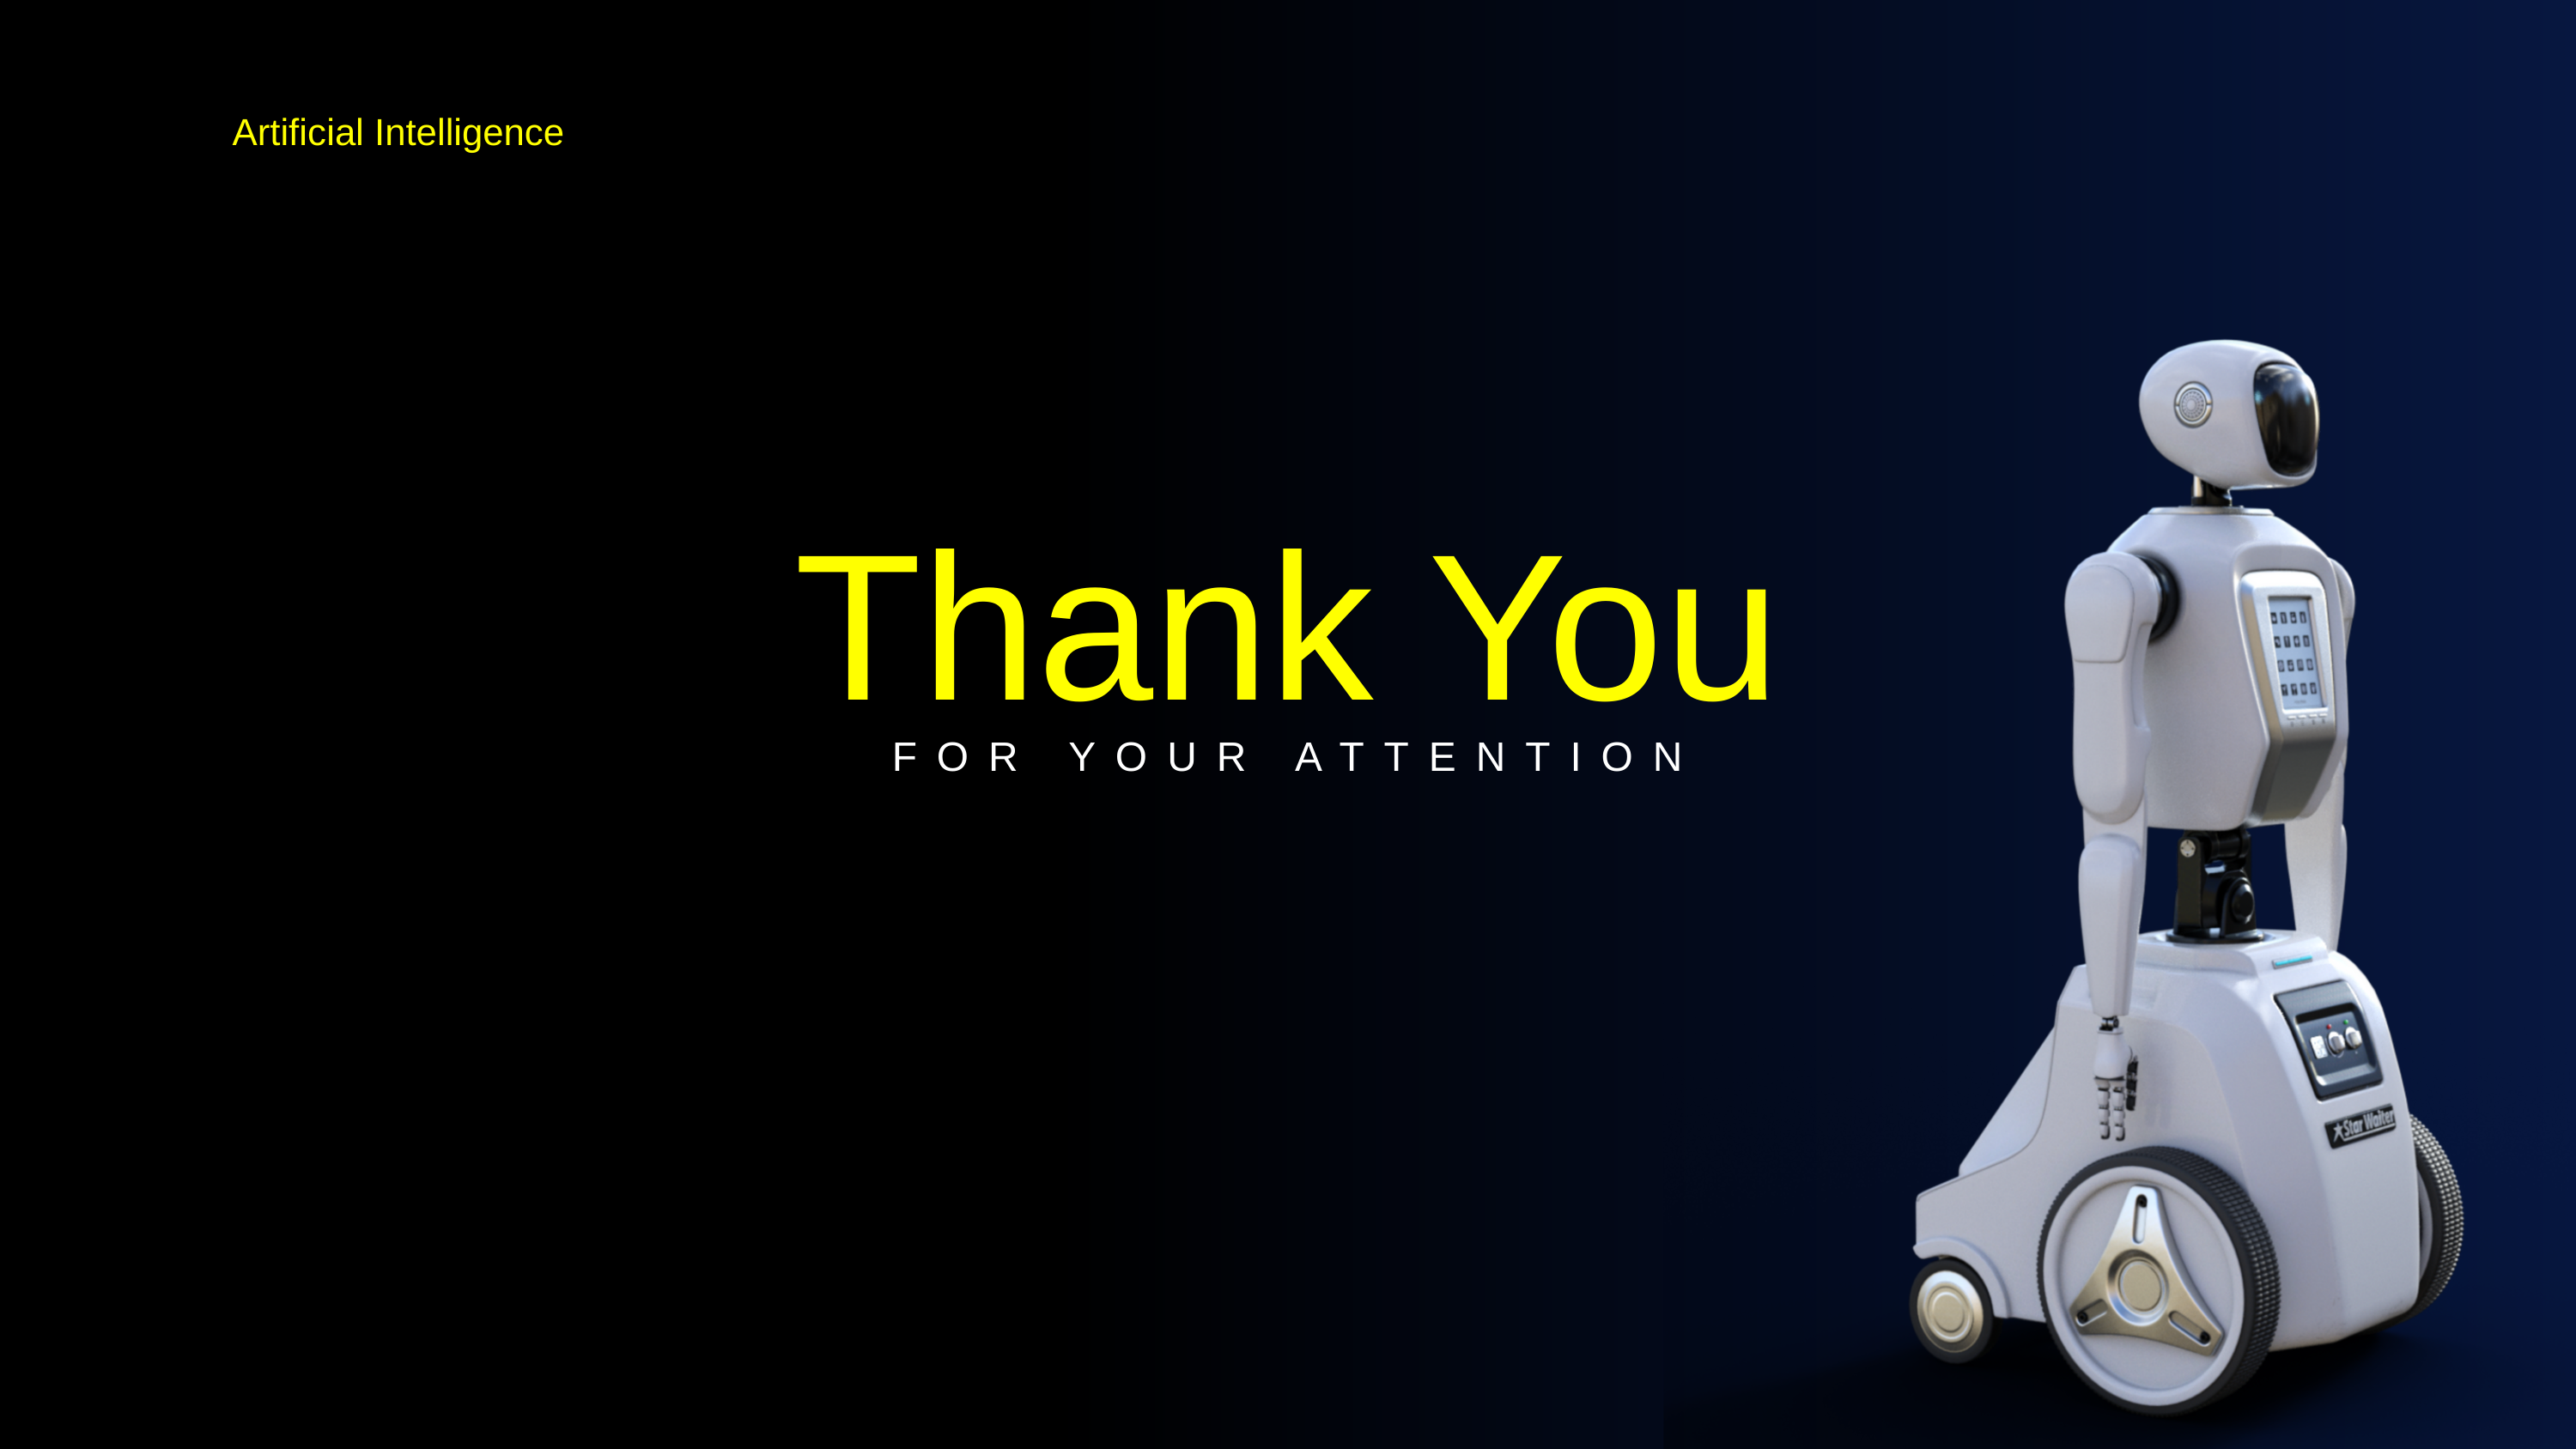

Artificial Intelligence

Thank You
FOR YOUR ATTENTION